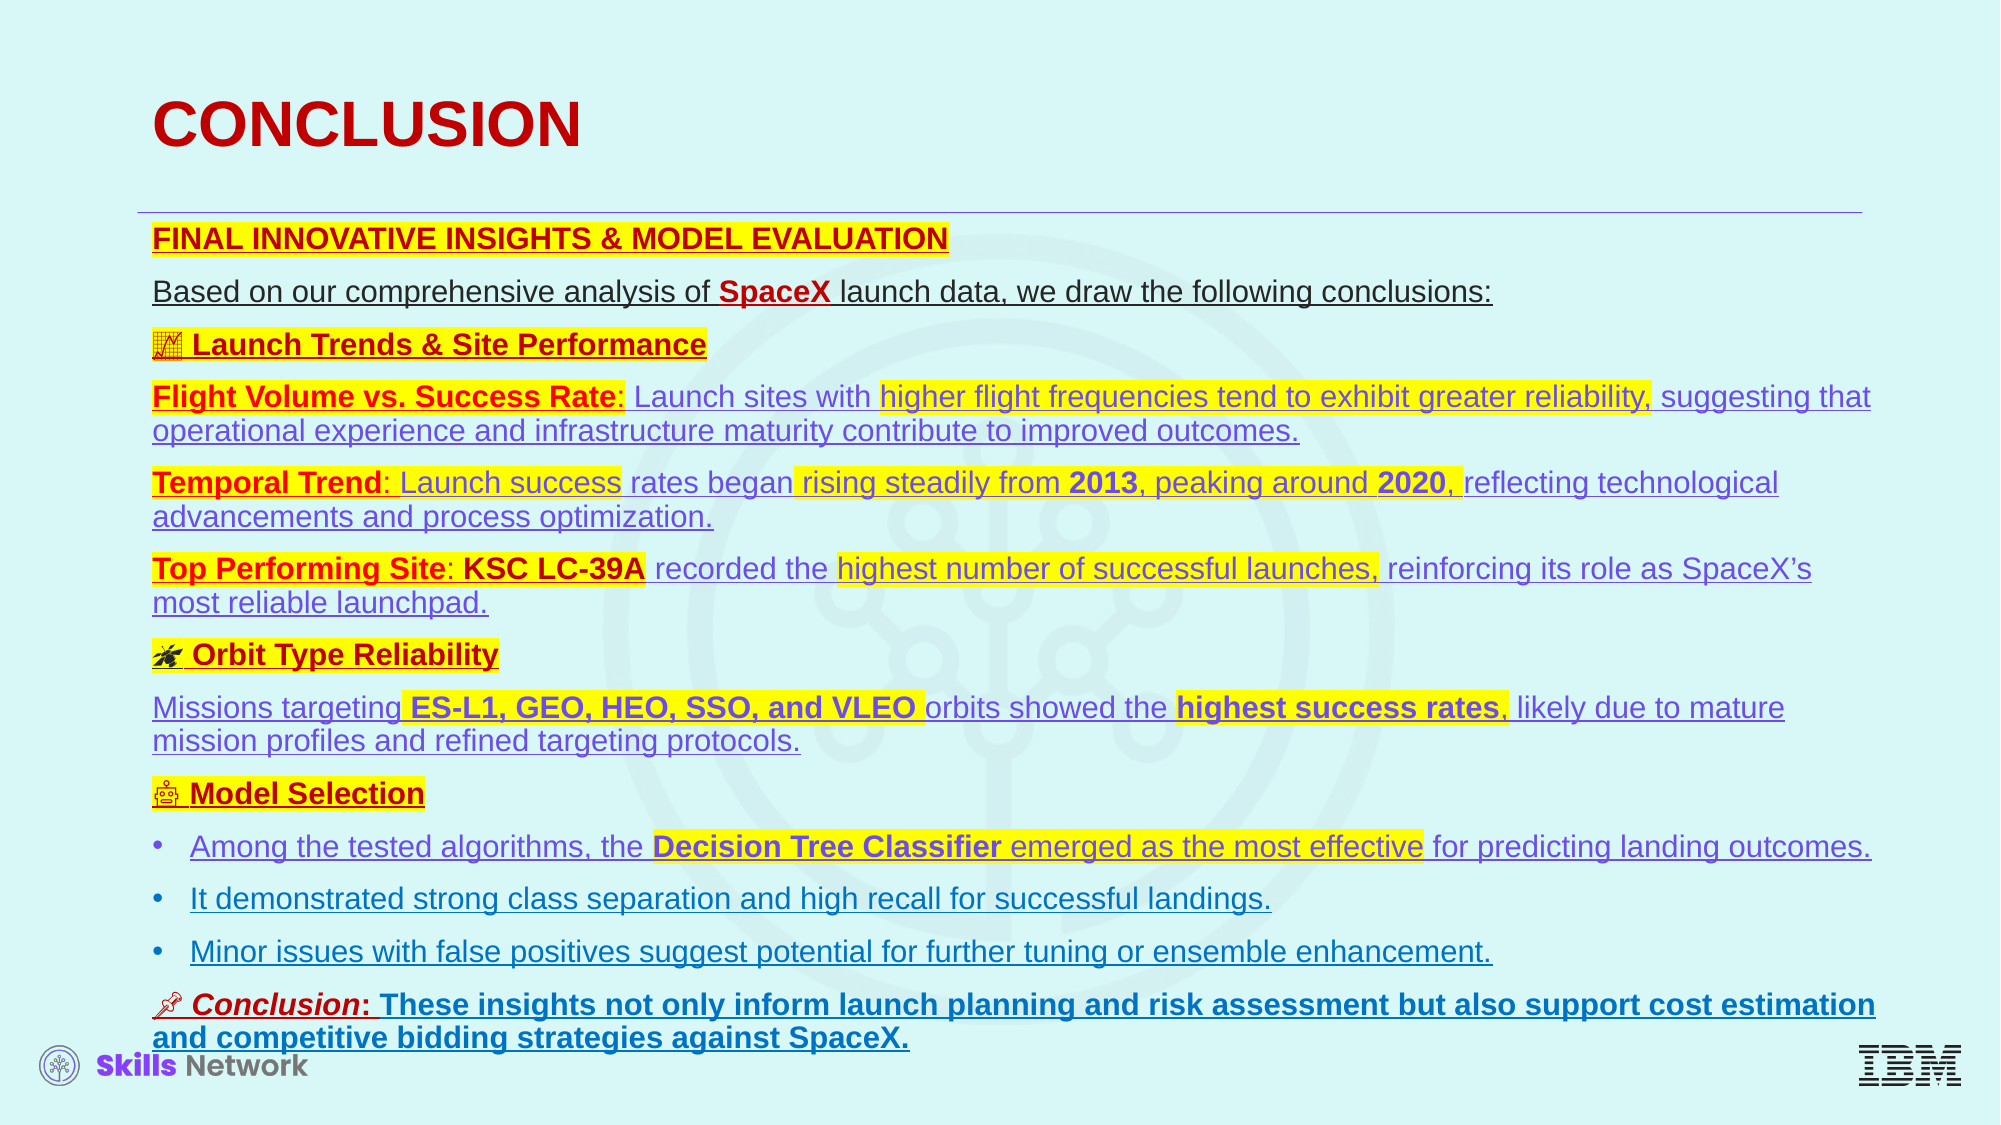

# CONCLUSION

FINAL INNOVATIVE INSIGHTS & MODEL EVALUATION
Based on our comprehensive analysis of SpaceX launch data, we draw the following conclusions:
📈 Launch Trends & Site Performance
Flight Volume vs. Success Rate: Launch sites with higher flight frequencies tend to exhibit greater reliability, suggesting that operational experience and infrastructure maturity contribute to improved outcomes.
Temporal Trend: Launch success rates began rising steadily from 2013, peaking around 2020, reflecting technological advancements and process optimization.
Top Performing Site: KSC LC-39A recorded the highest number of successful launches, reinforcing its role as SpaceX’s most reliable launchpad.
🛰️ Orbit Type Reliability
Missions targeting ES-L1, GEO, HEO, SSO, and VLEO orbits showed the highest success rates, likely due to mature mission profiles and refined targeting protocols.
🤖 Model Selection
Among the tested algorithms, the Decision Tree Classifier emerged as the most effective for predicting landing outcomes.
It demonstrated strong class separation and high recall for successful landings.
Minor issues with false positives suggest potential for further tuning or ensemble enhancement.
📌 Conclusion: These insights not only inform launch planning and risk assessment but also support cost estimation and competitive bidding strategies against SpaceX.